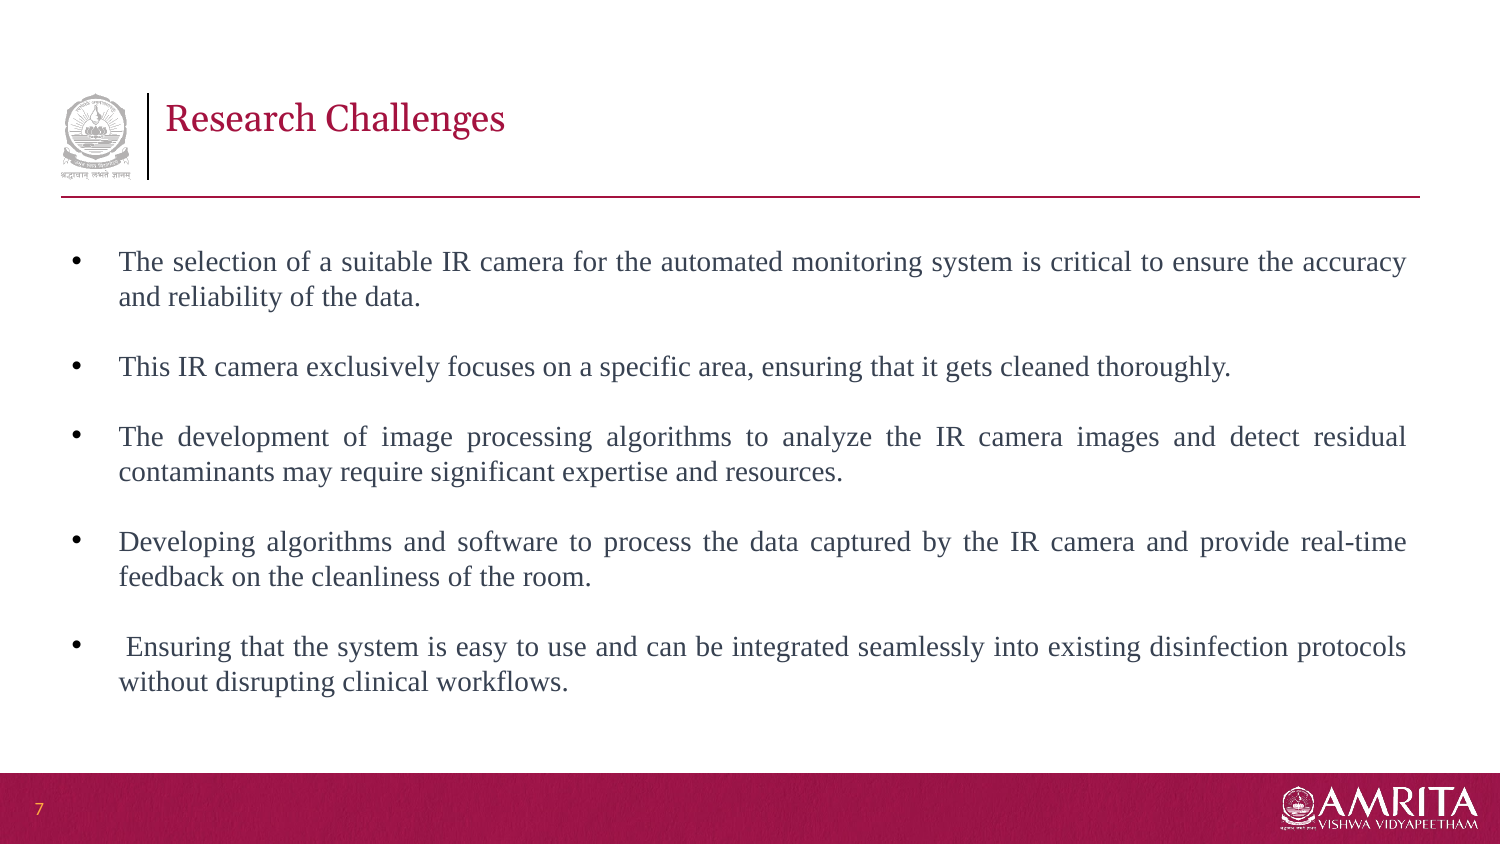

# Research Challenges
The selection of a suitable IR camera for the automated monitoring system is critical to ensure the accuracy and reliability of the data.

This IR camera exclusively focuses on a specific area, ensuring that it gets cleaned thoroughly.

The development of image processing algorithms to analyze the IR camera images and detect residual contaminants may require significant expertise and resources.

Developing algorithms and software to process the data captured by the IR camera and provide real-time feedback on the cleanliness of the room.

 Ensuring that the system is easy to use and can be integrated seamlessly into existing disinfection protocols without disrupting clinical workflows.

7